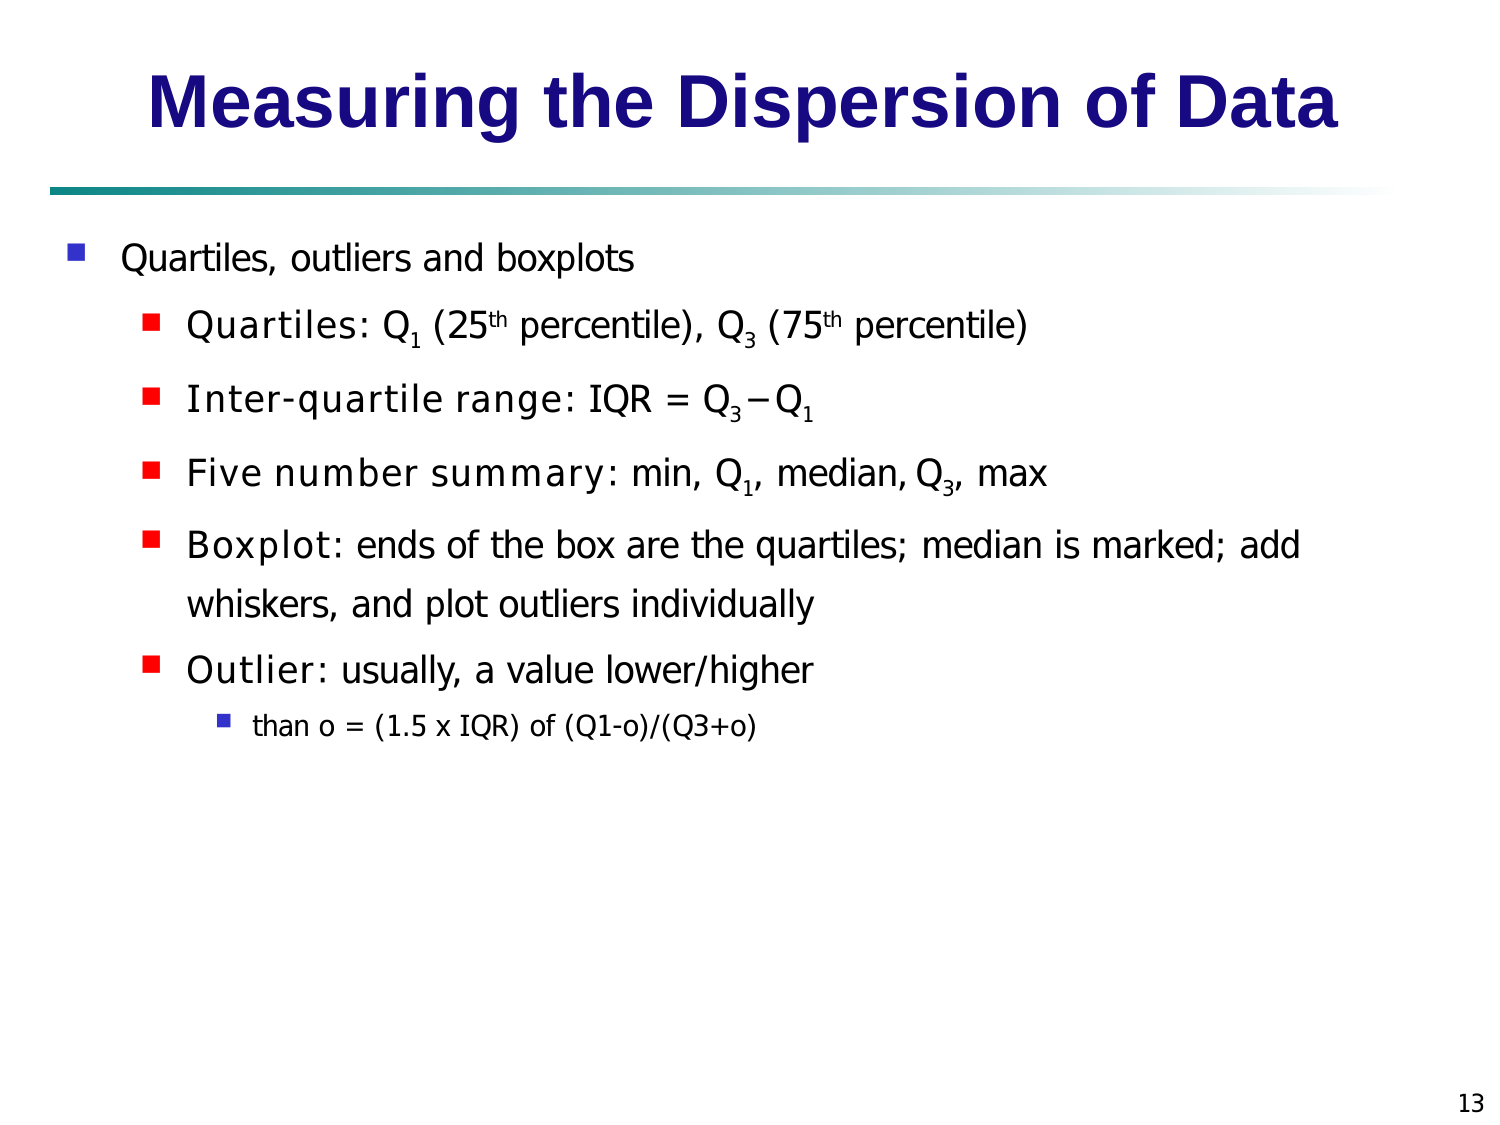

# Measuring the Dispersion of Data
Quartiles, outliers and boxplots
Quartiles: Q1 (25th percentile), Q3 (75th percentile)
Inter-quartile range: IQR = Q3 – Q1
Five number summary: min, Q1, median, Q3, max
Boxplot: ends of the box are the quartiles; median is marked; add whiskers, and plot outliers individually
Outlier: usually, a value lower/higher
than o = (1.5 x IQR) of (Q1-o)/(Q3+o)
13